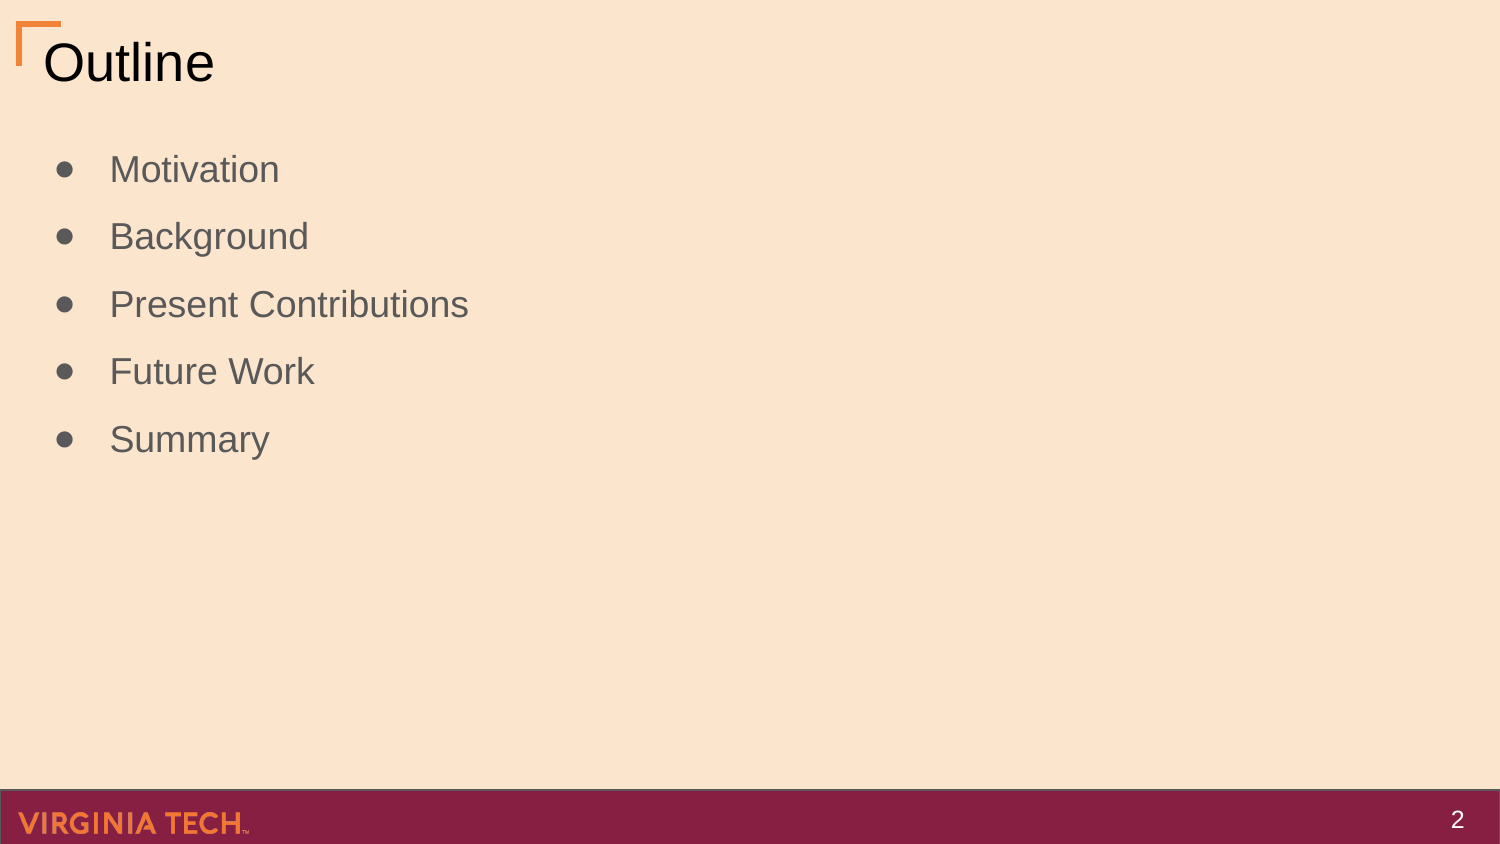

# Outline
Motivation
Background
Present Contributions
Future Work
Summary
2